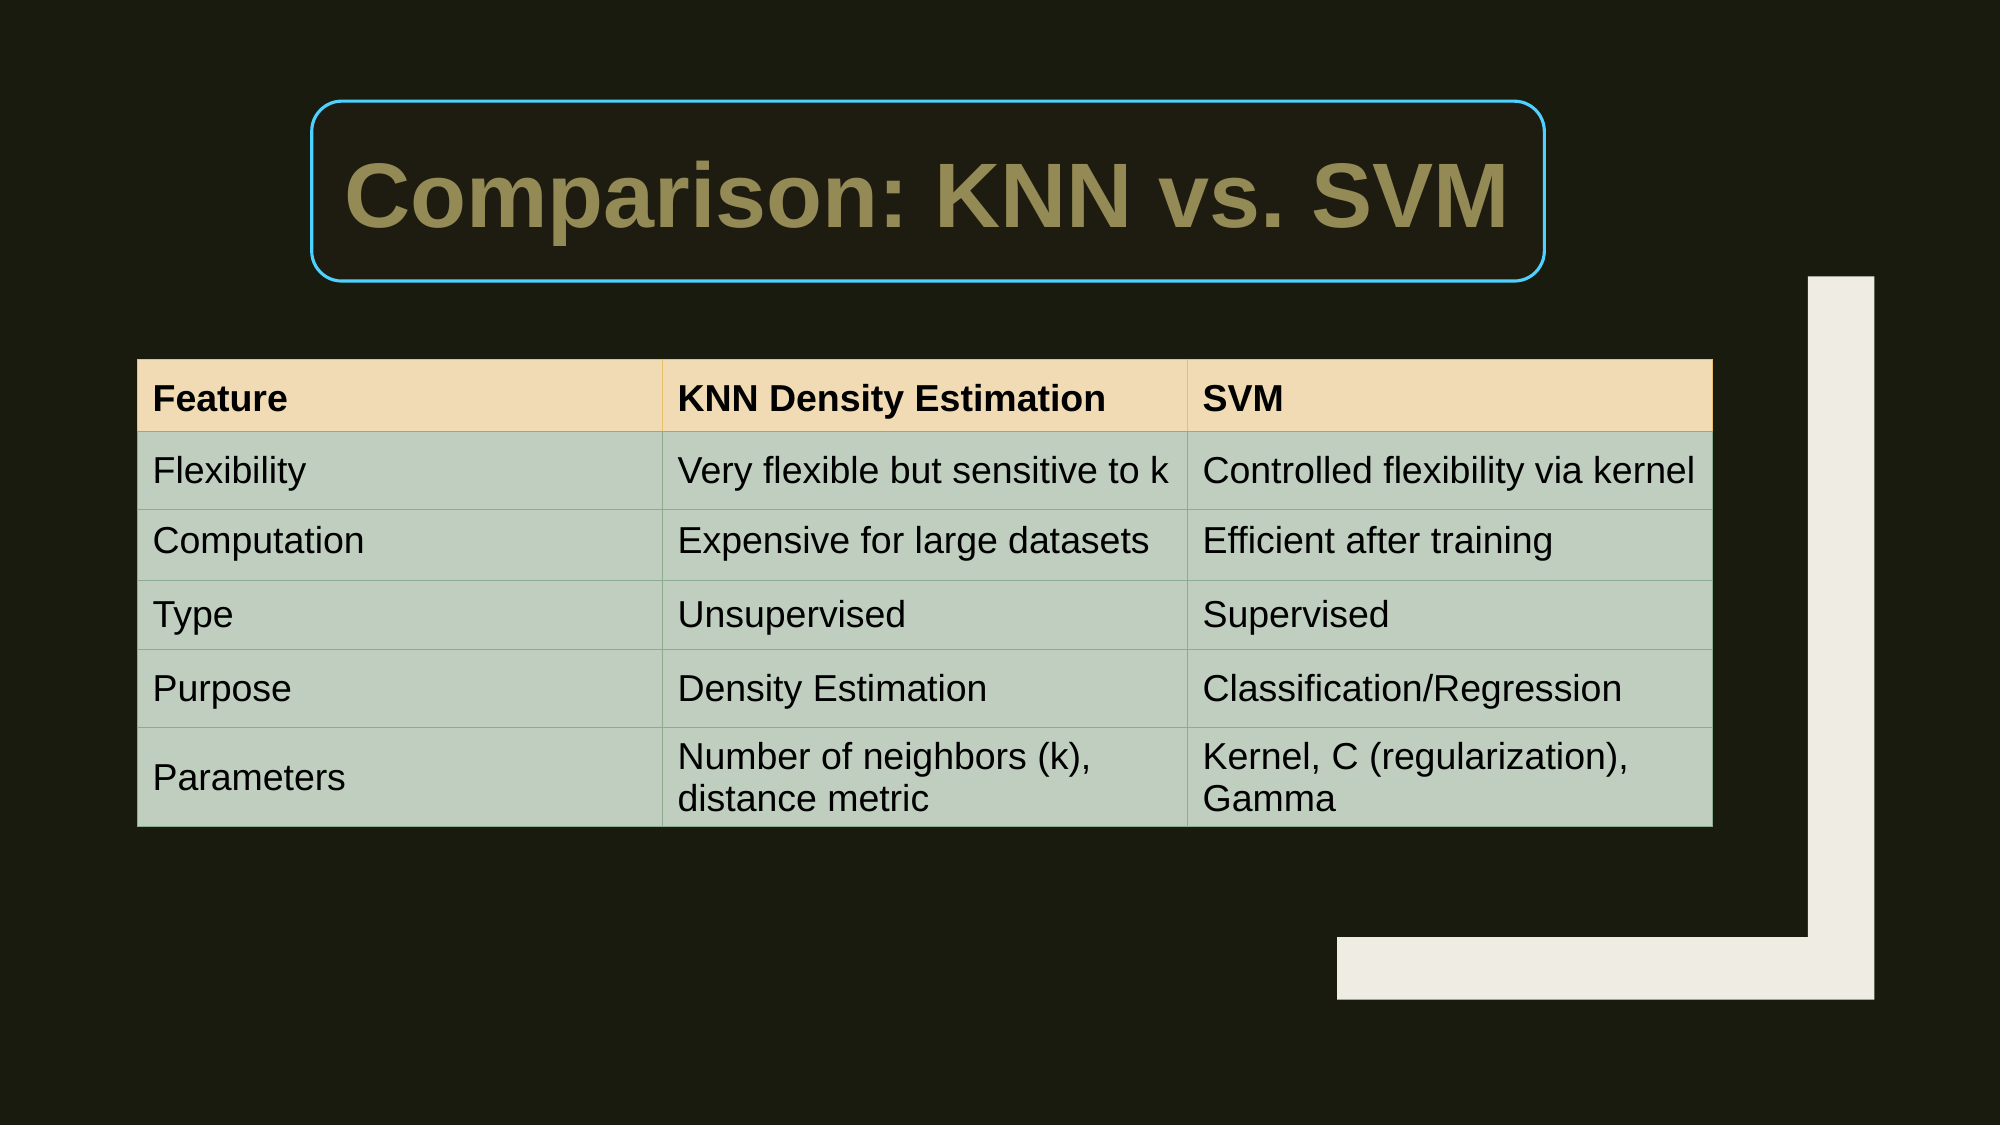

Comparison: KNN vs. SVM
| Feature | KNN Density Estimation | SVM |
| --- | --- | --- |
| Flexibility | Very flexible but sensitive to k | Controlled flexibility via kernel |
| --- | --- | --- |
| Computation | Expensive for large datasets | Efficient after training |
| --- | --- | --- |
| Type | Unsupervised | Supervised |
| --- | --- | --- |
| Purpose | Density Estimation | Classification/Regression |
| --- | --- | --- |
| Parameters | Number of neighbors (k), distance metric | Kernel, C (regularization), Gamma |
| --- | --- | --- |